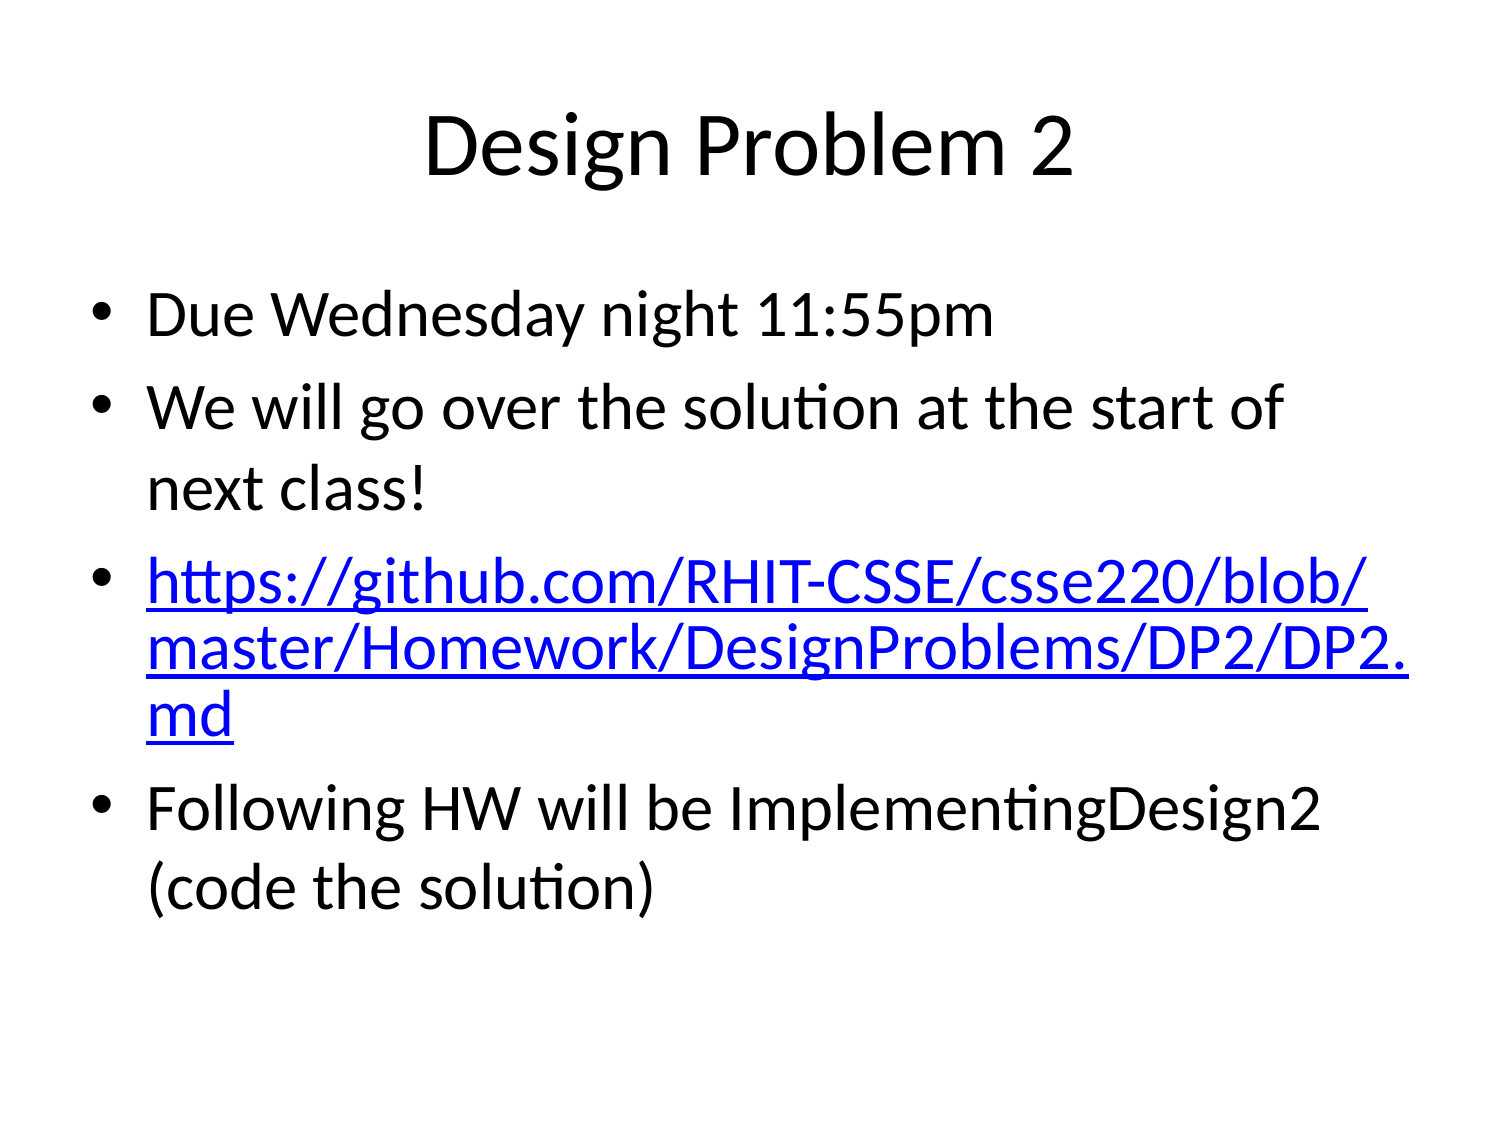

# Design Problem 2
Due Wednesday night 11:55pm
We will go over the solution at the start of next class!
https://github.com/RHIT-CSSE/csse220/blob/master/Homework/DesignProblems/DP2/DP2.md
Following HW will be ImplementingDesign2 (code the solution)